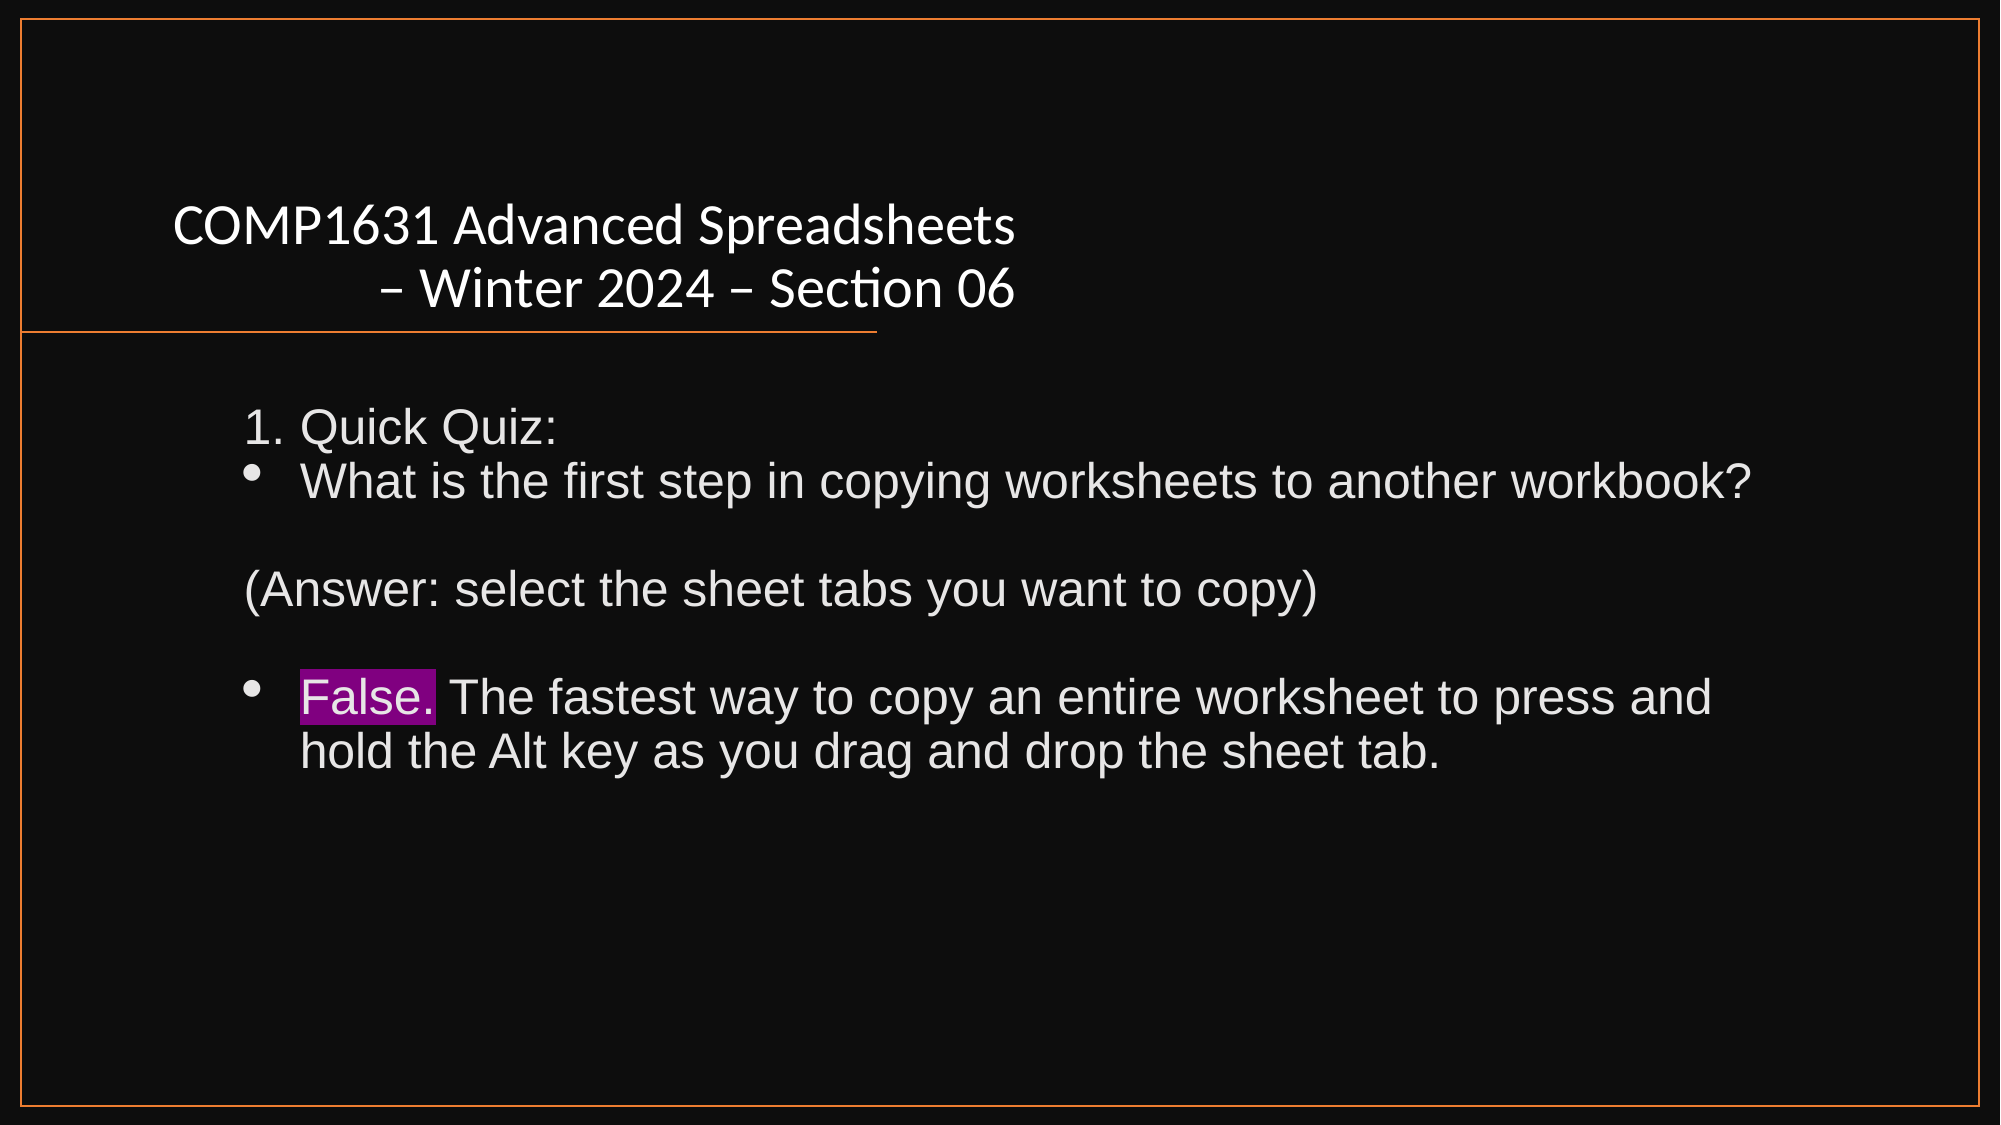

# COMP1631 Advanced Spreadsheets – Winter 2024 – Section 06
Quick Quiz:
What is the first step in copying worksheets to another workbook?

(Answer: select the sheet tabs you want to copy)

False. The fastest way to copy an entire worksheet to press and hold the Alt key as you drag and drop the sheet tab.